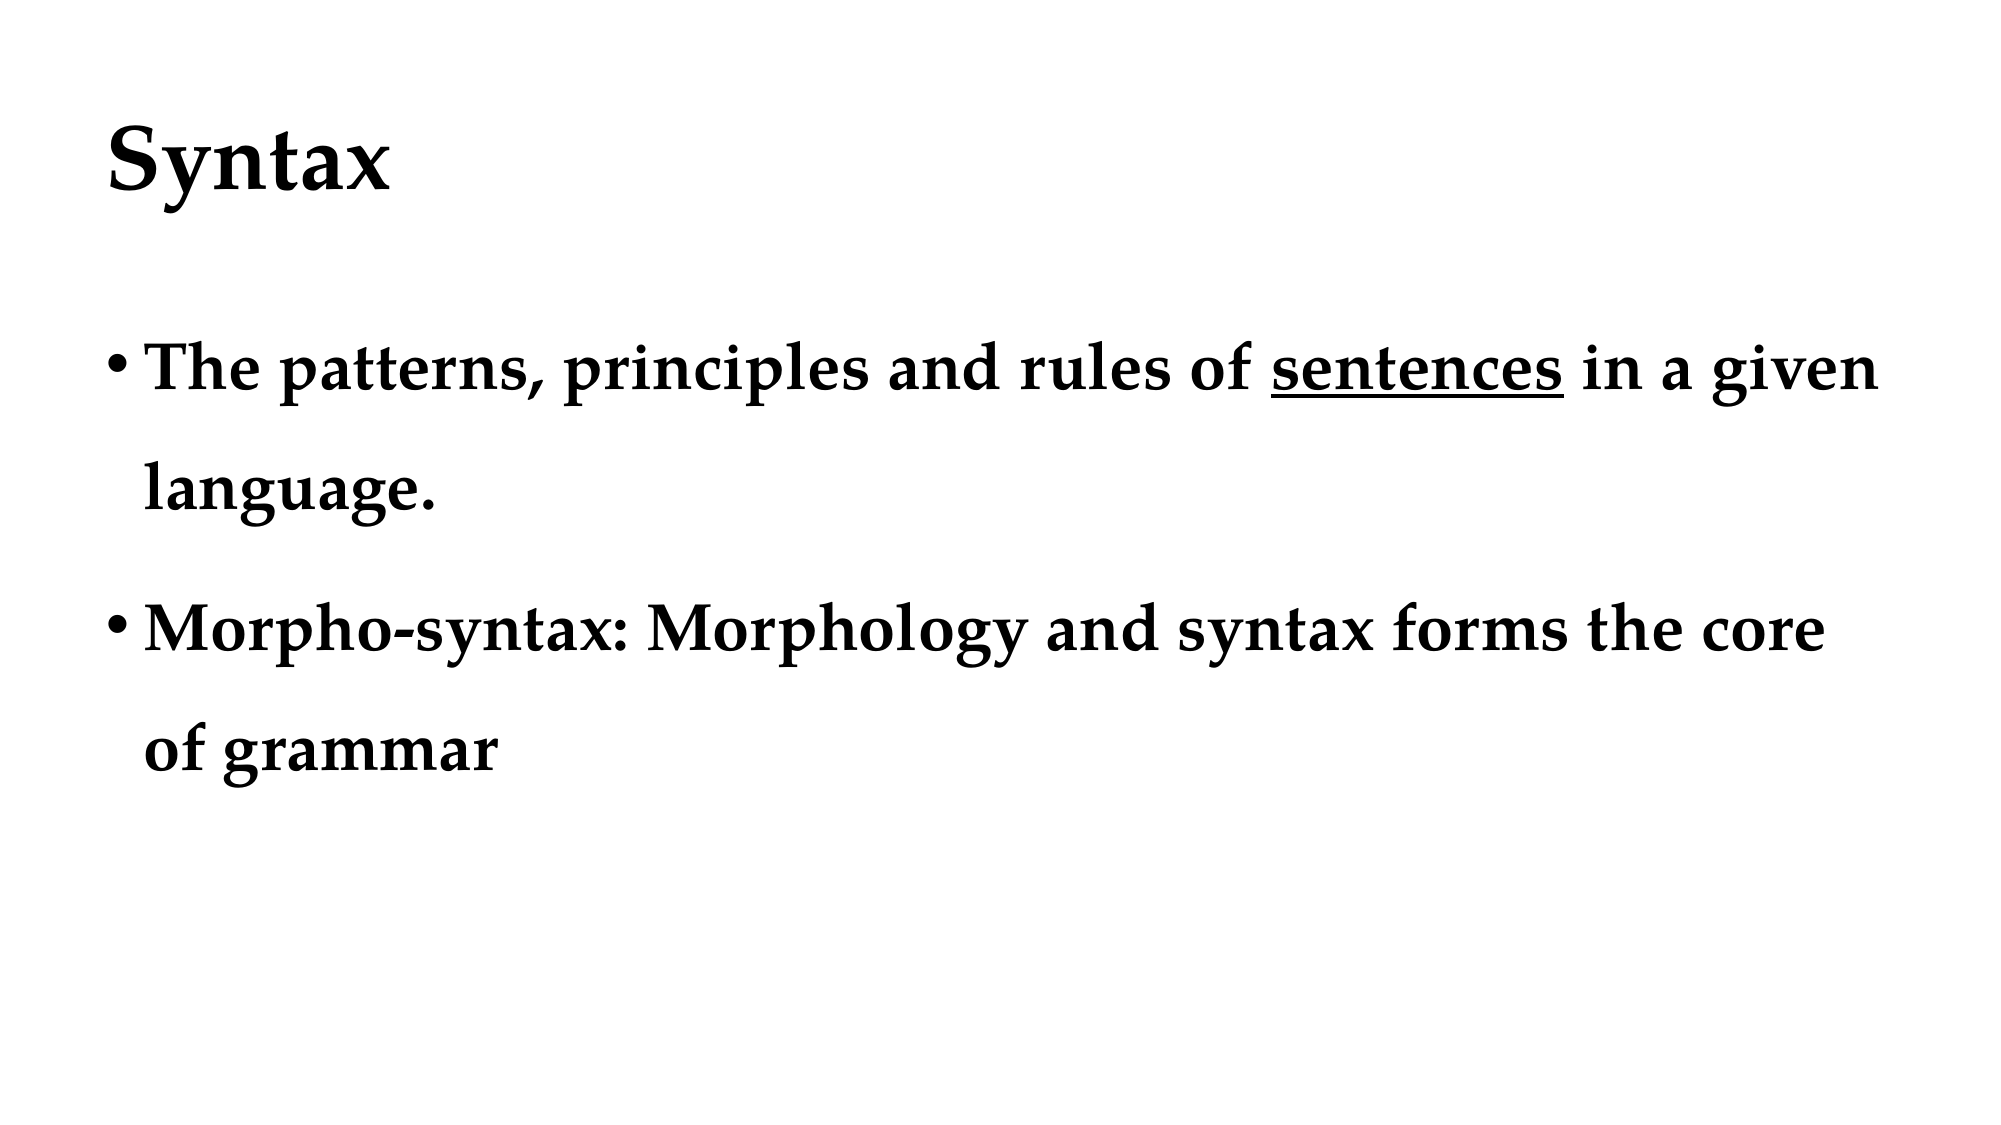

# Syntax
The patterns, principles and rules of sentences in a given language.
Morpho-syntax: Morphology and syntax forms the core of grammar